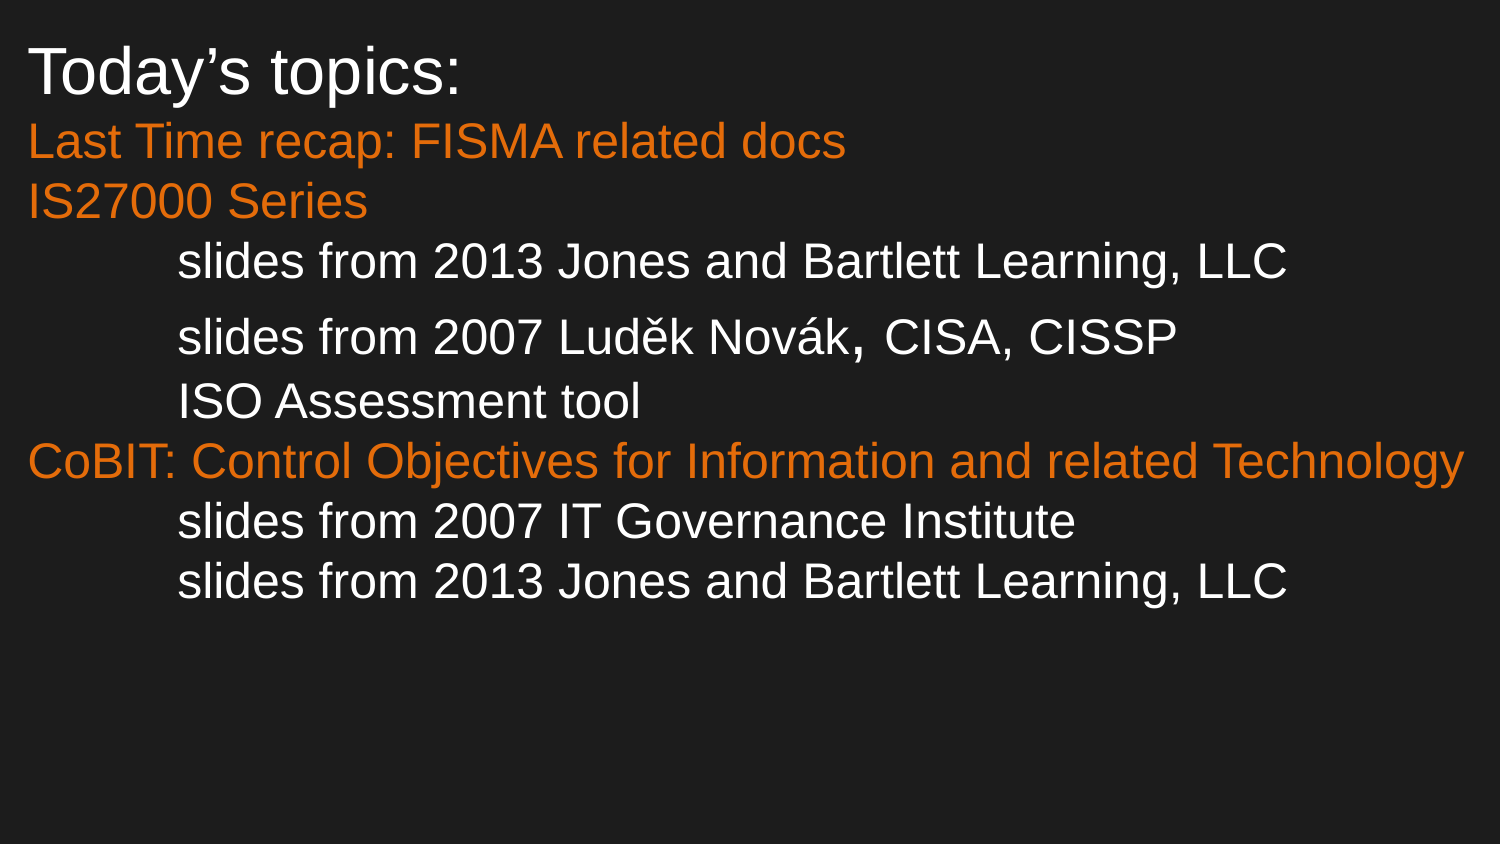

Today’s topics:
Last Time recap: FISMA related docs
IS27000 Series
	slides from 2013 Jones and Bartlett Learning, LLC
	slides from 2007 Luděk Novák, CISA, CISSP
	ISO Assessment tool
CoBIT: Control Objectives for Information and related Technology
	slides from 2007 IT Governance Institute
	slides from 2013 Jones and Bartlett Learning, LLC